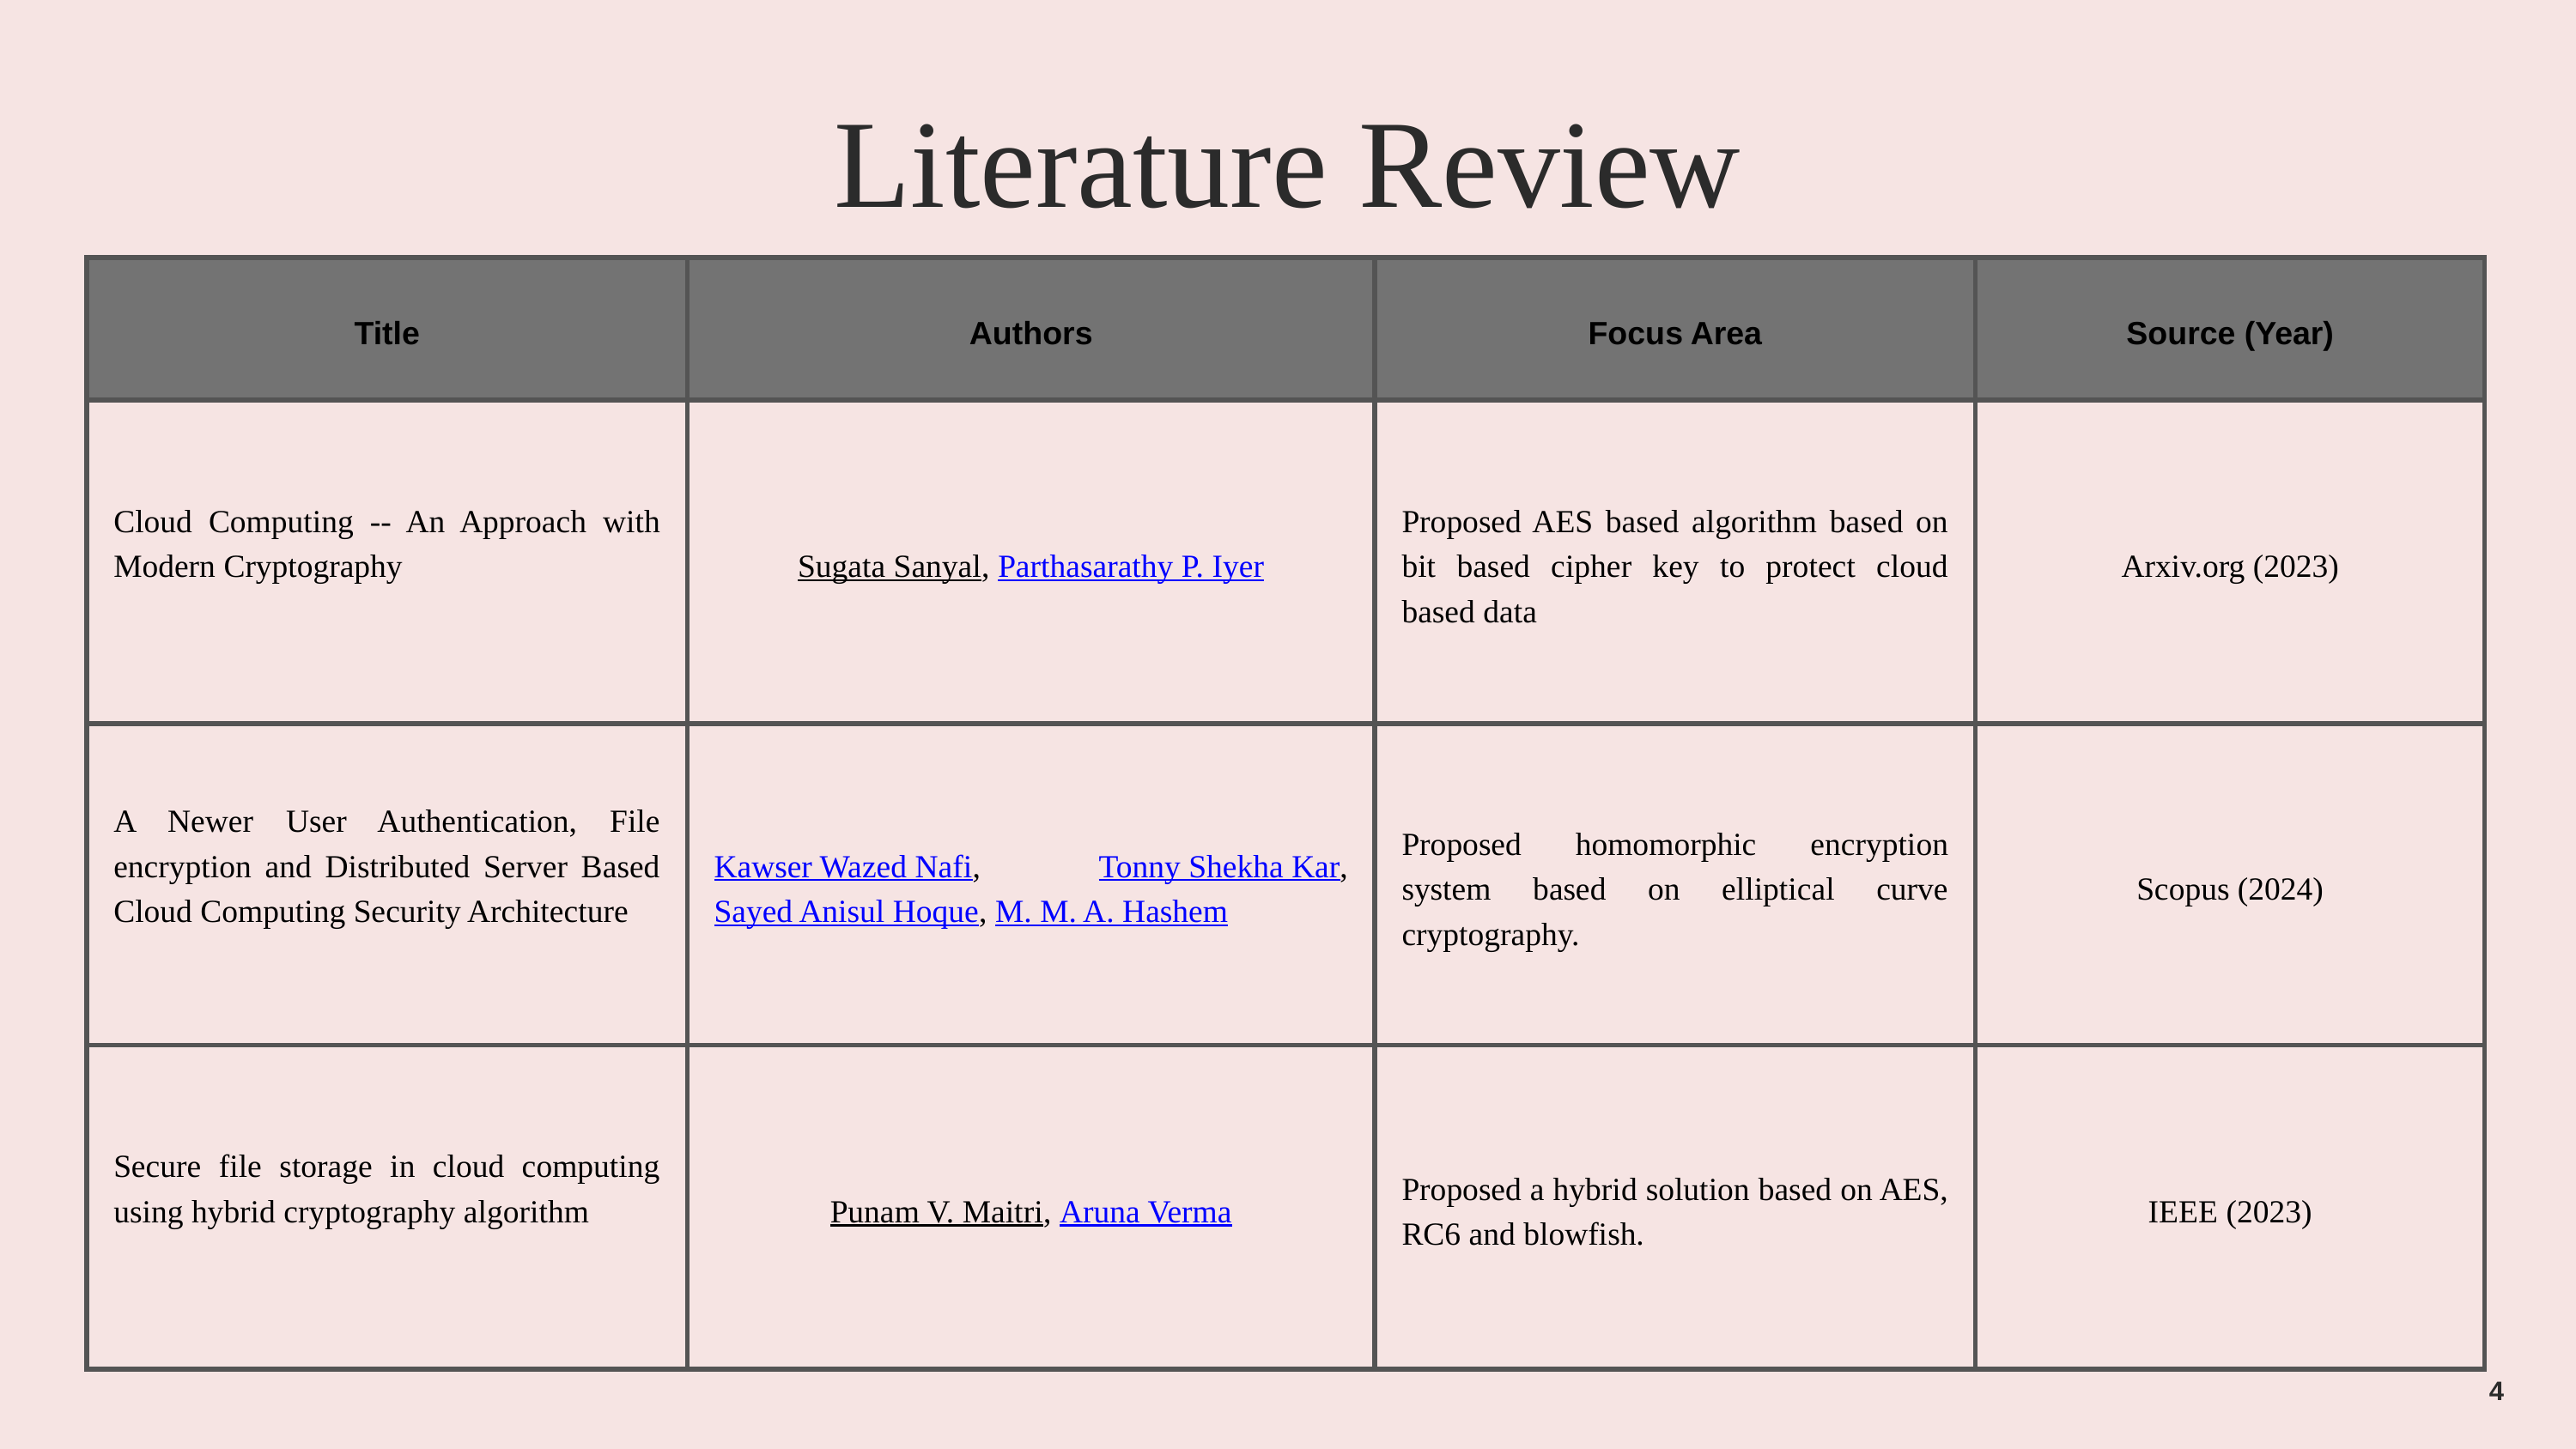

Literature Review
| Title | Authors | Focus Area | Source (Year) |
| --- | --- | --- | --- |
| Cloud Computing -- An Approach with Modern Cryptography | Sugata Sanyal, Parthasarathy P. Iyer | Proposed AES based algorithm based on bit based cipher key to protect cloud based data | Arxiv.org (2023) |
| A Newer User Authentication, File encryption and Distributed Server Based Cloud Computing Security Architecture | Kawser Wazed Nafi, Tonny Shekha Kar, Sayed Anisul Hoque, M. M. A. Hashem | Proposed homomorphic encryption system based on elliptical curve cryptography. | Scopus (2024) |
| Secure file storage in cloud computing using hybrid cryptography algorithm | Punam V. Maitri, Aruna Verma | Proposed a hybrid solution based on AES, RC6 and blowfish. | IEEE (2023) |
4